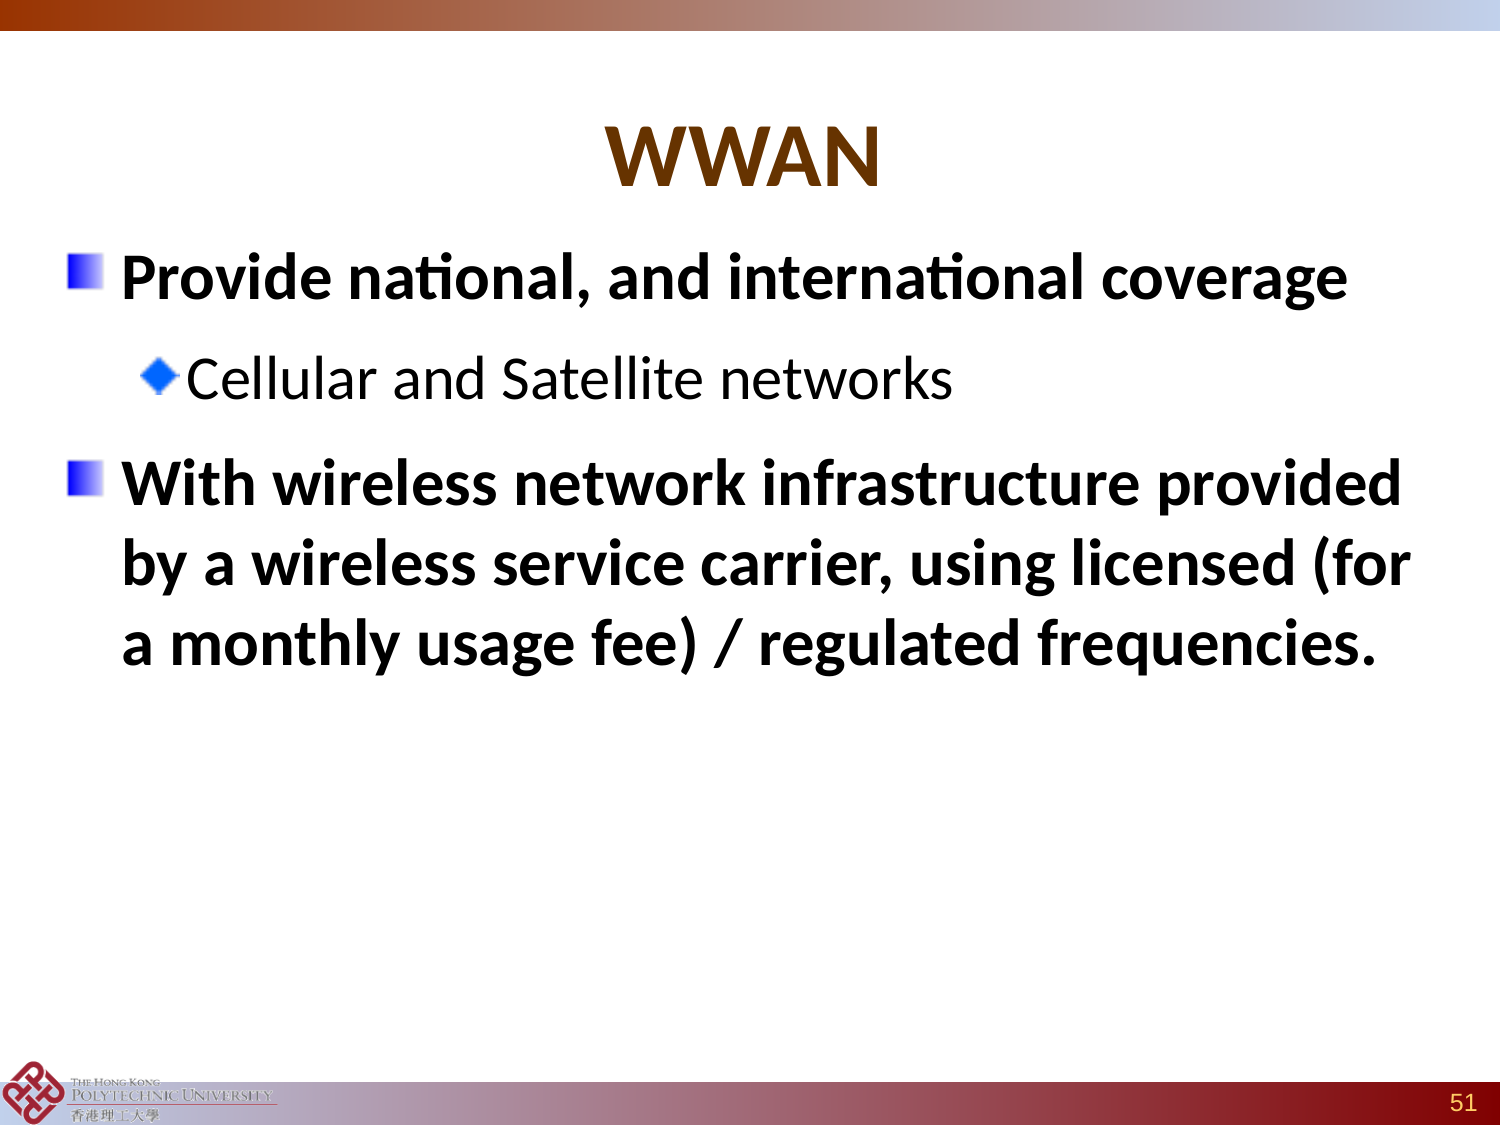

# WWAN
Provide national, and international coverage
Cellular and Satellite networks
With wireless network infrastructure provided by a wireless service carrier, using licensed (for a monthly usage fee) / regulated frequencies.